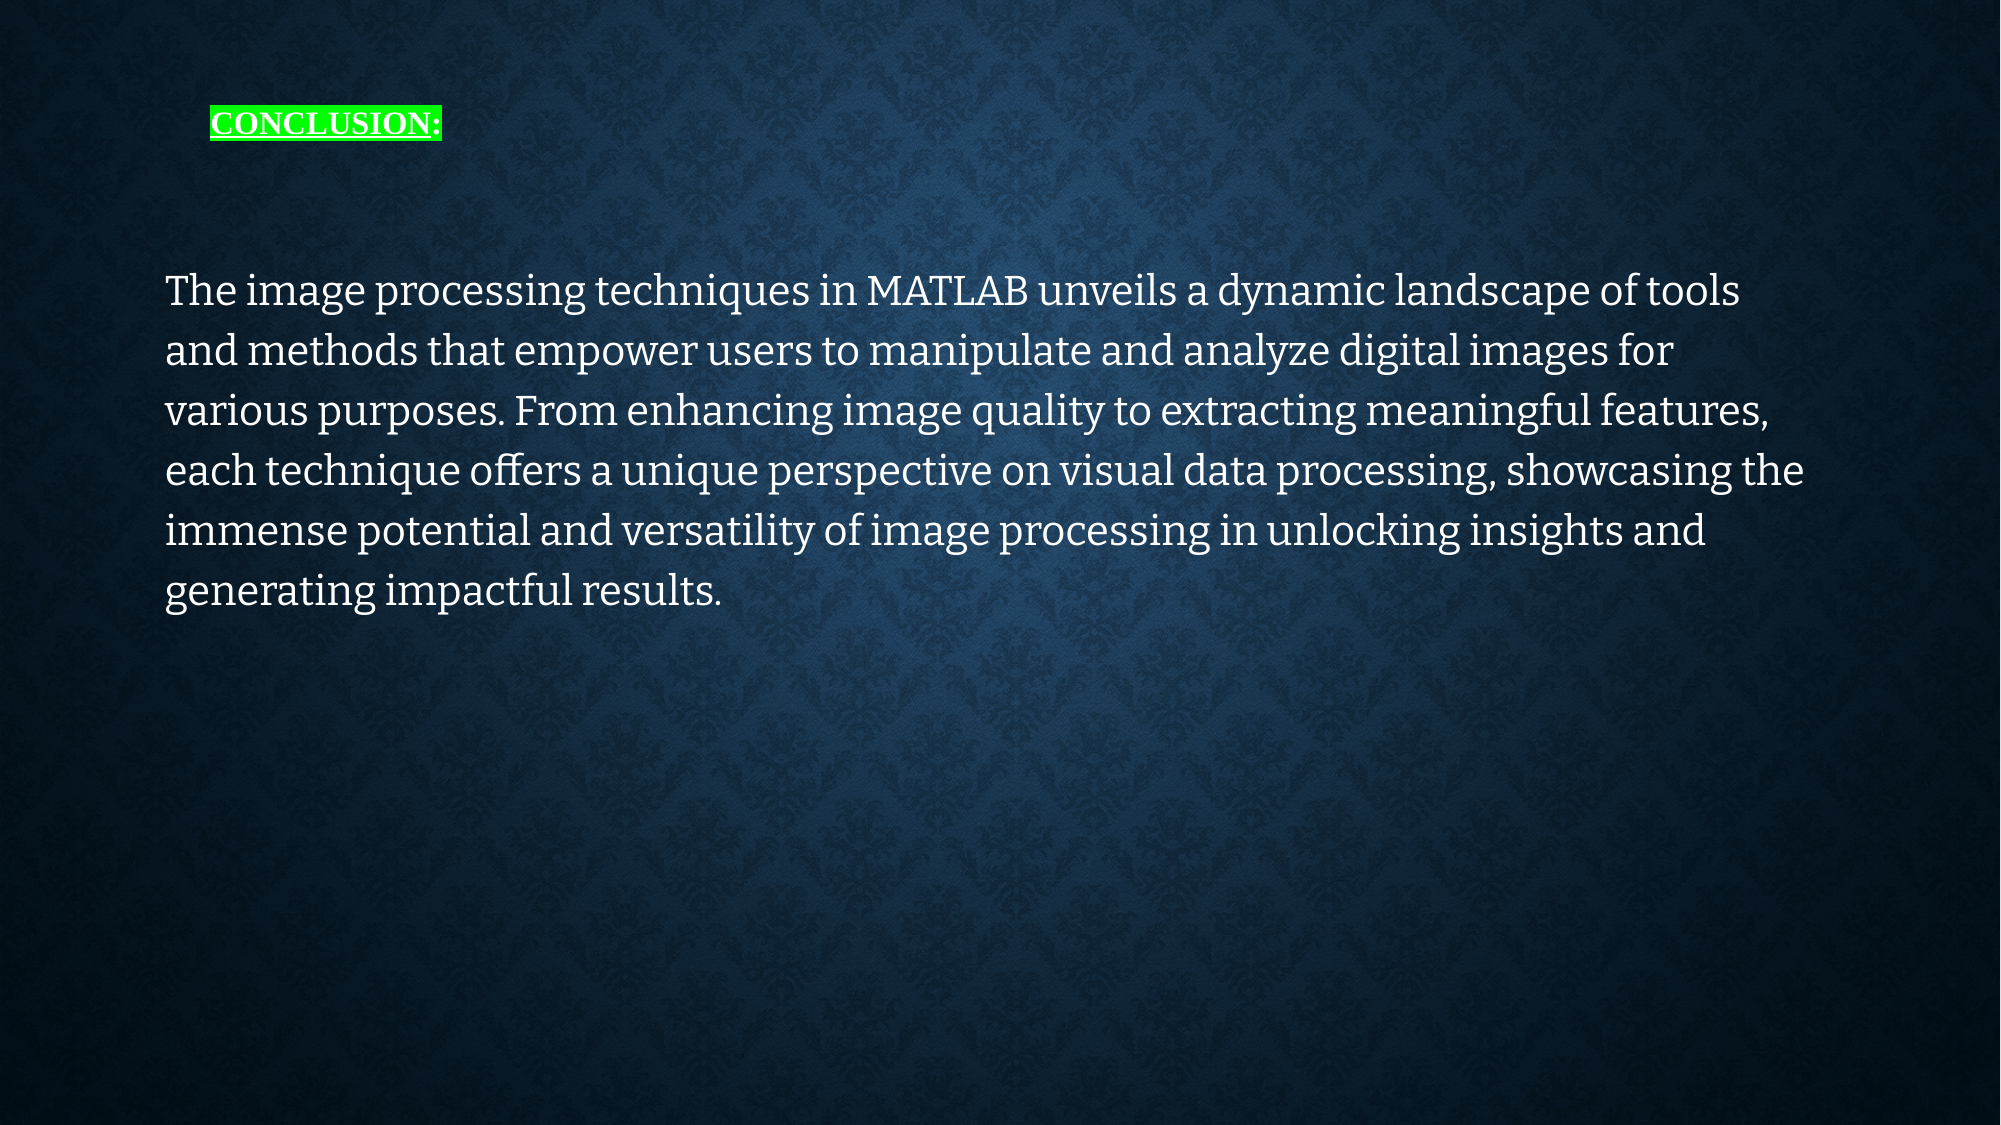

# Conclusion:

The image processing techniques in MATLAB unveils a dynamic landscape of tools and methods that empower users to manipulate and analyze digital images for various purposes. From enhancing image quality to extracting meaningful features, each technique offers a unique perspective on visual data processing, showcasing the immense potential and versatility of image processing in unlocking insights and generating impactful results.